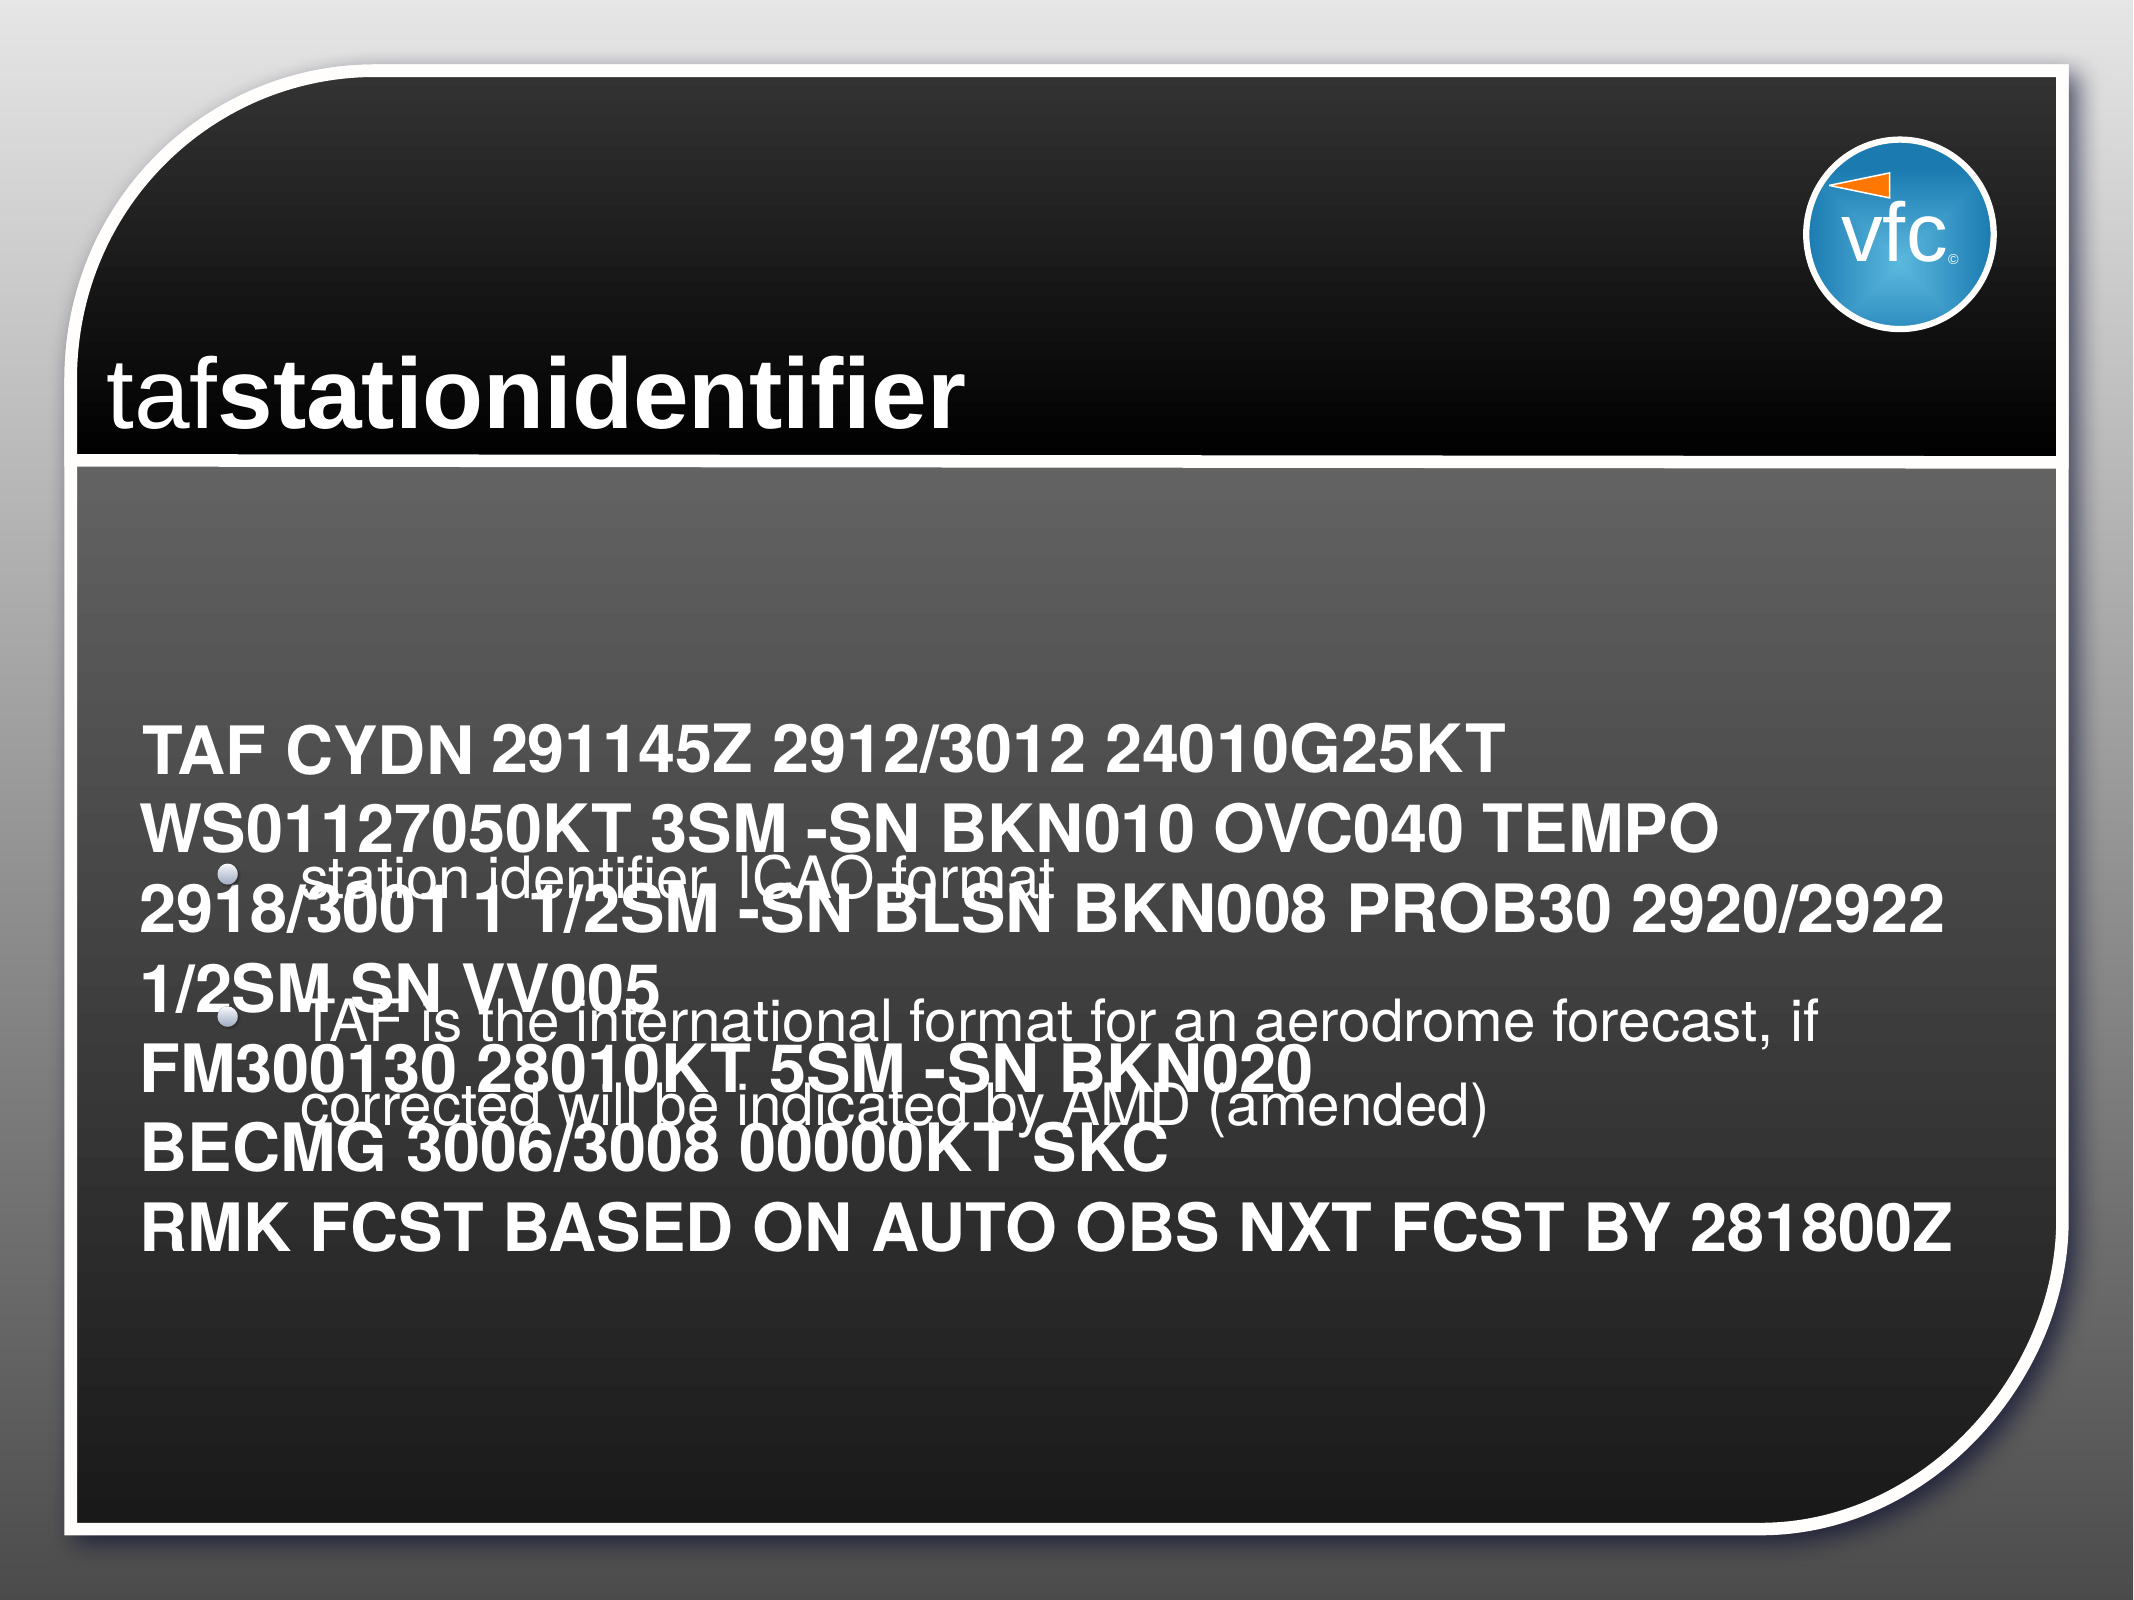

vfc©

# tafstationidentifier
                   291145Z 2912/3012 24010G25KT WS01127050KT 3SM -SN BKN010 OVC040 TEMPO 2918/3001 1 1/2SM -SN BLSN BKN008 PROB30 2920/2922 1/2SM SN VV005
FM300130 28010KT 5SM -SN BKN020
BECMG 3006/3008 00000KT SKC
RMK FCST BASED ON AUTO OBS NXT FCST BY 281800Z
TAF CYDN
station identifier, ICAO format
TAF is the international format for an aerodrome forecast, if corrected will be indicated by AMD (amended)